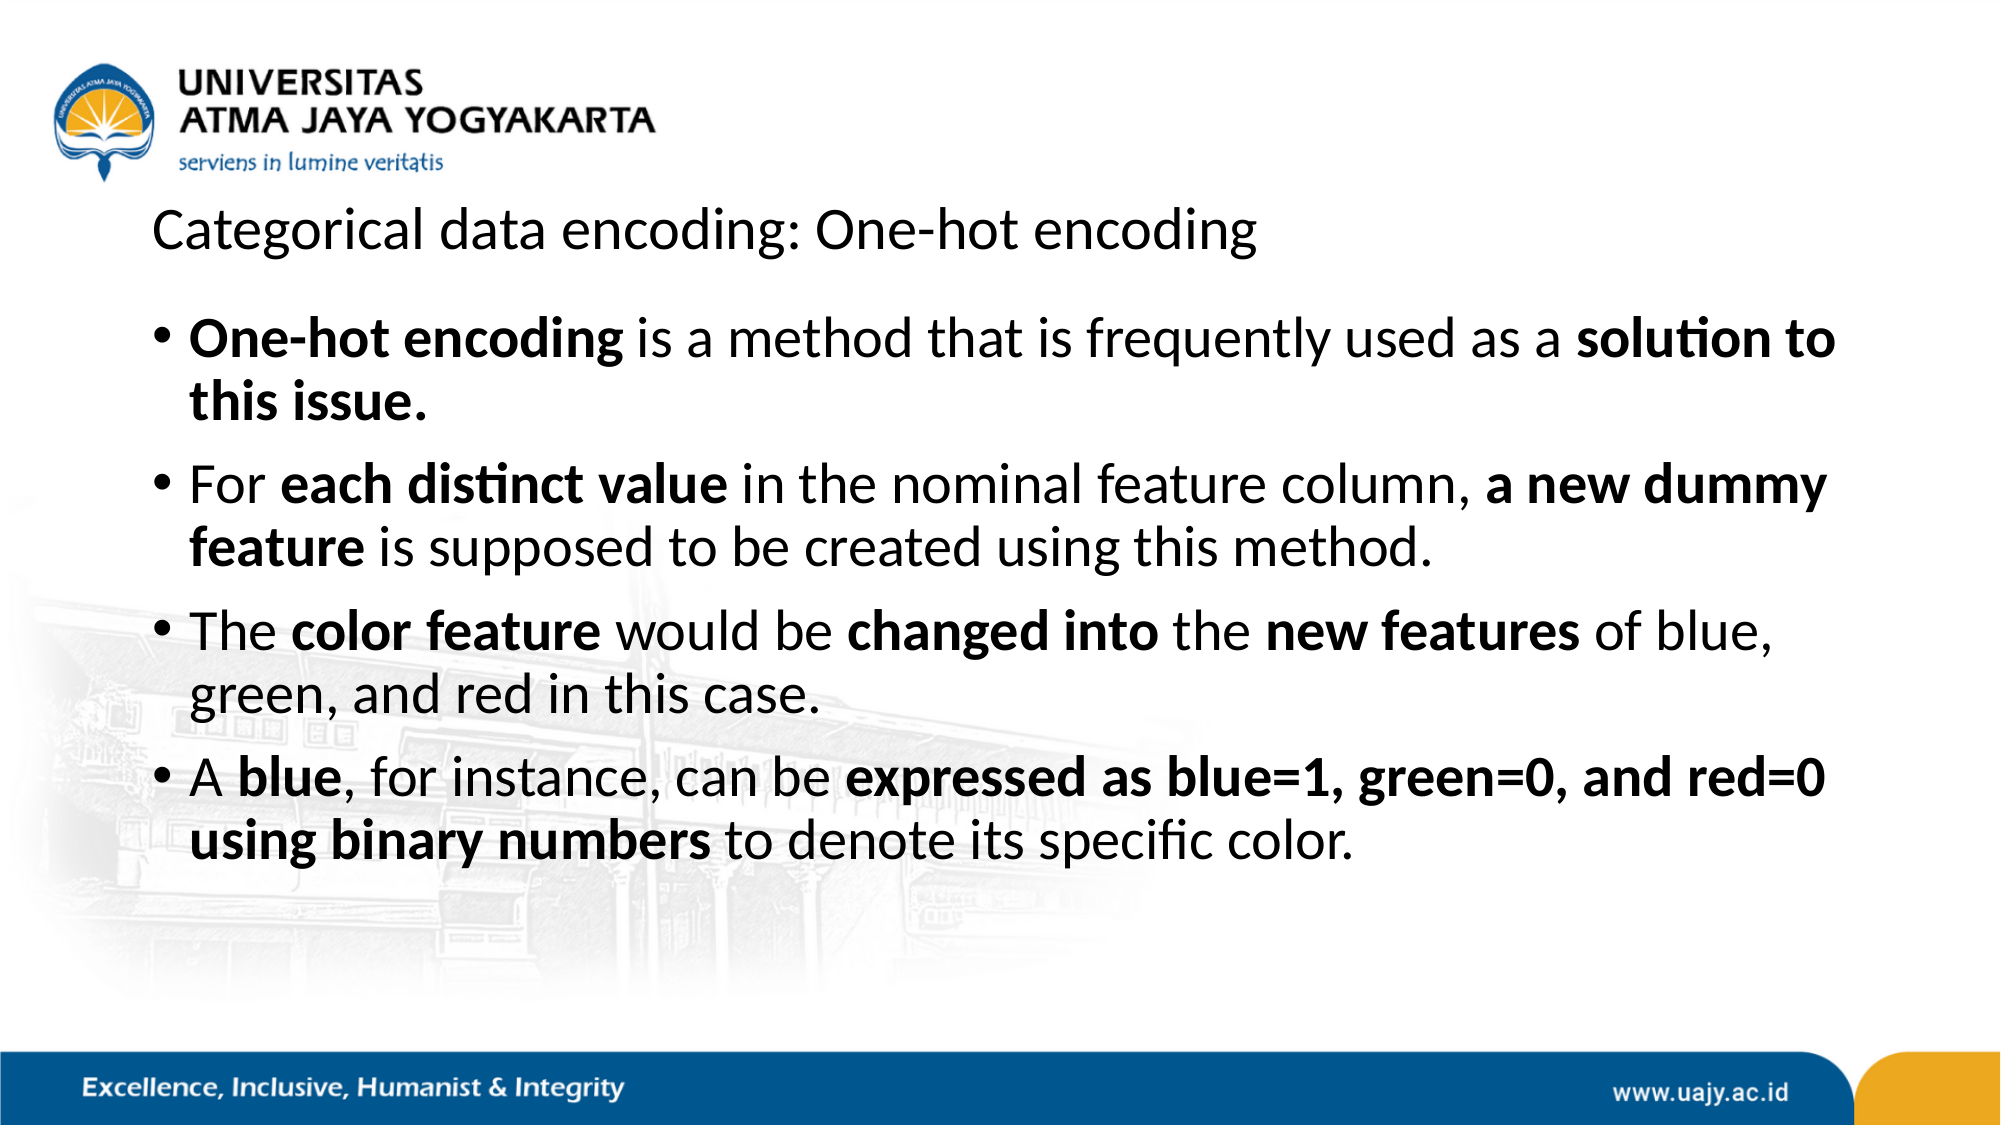

# Categorical data encoding: One-hot encoding
One-hot encoding is a method that is frequently used as a solution to this issue.
For each distinct value in the nominal feature column, a new dummy feature is supposed to be created using this method.
The color feature would be changed into the new features of blue, green, and red in this case.
A blue, for instance, can be expressed as blue=1, green=0, and red=0 using binary numbers to denote its specific color.